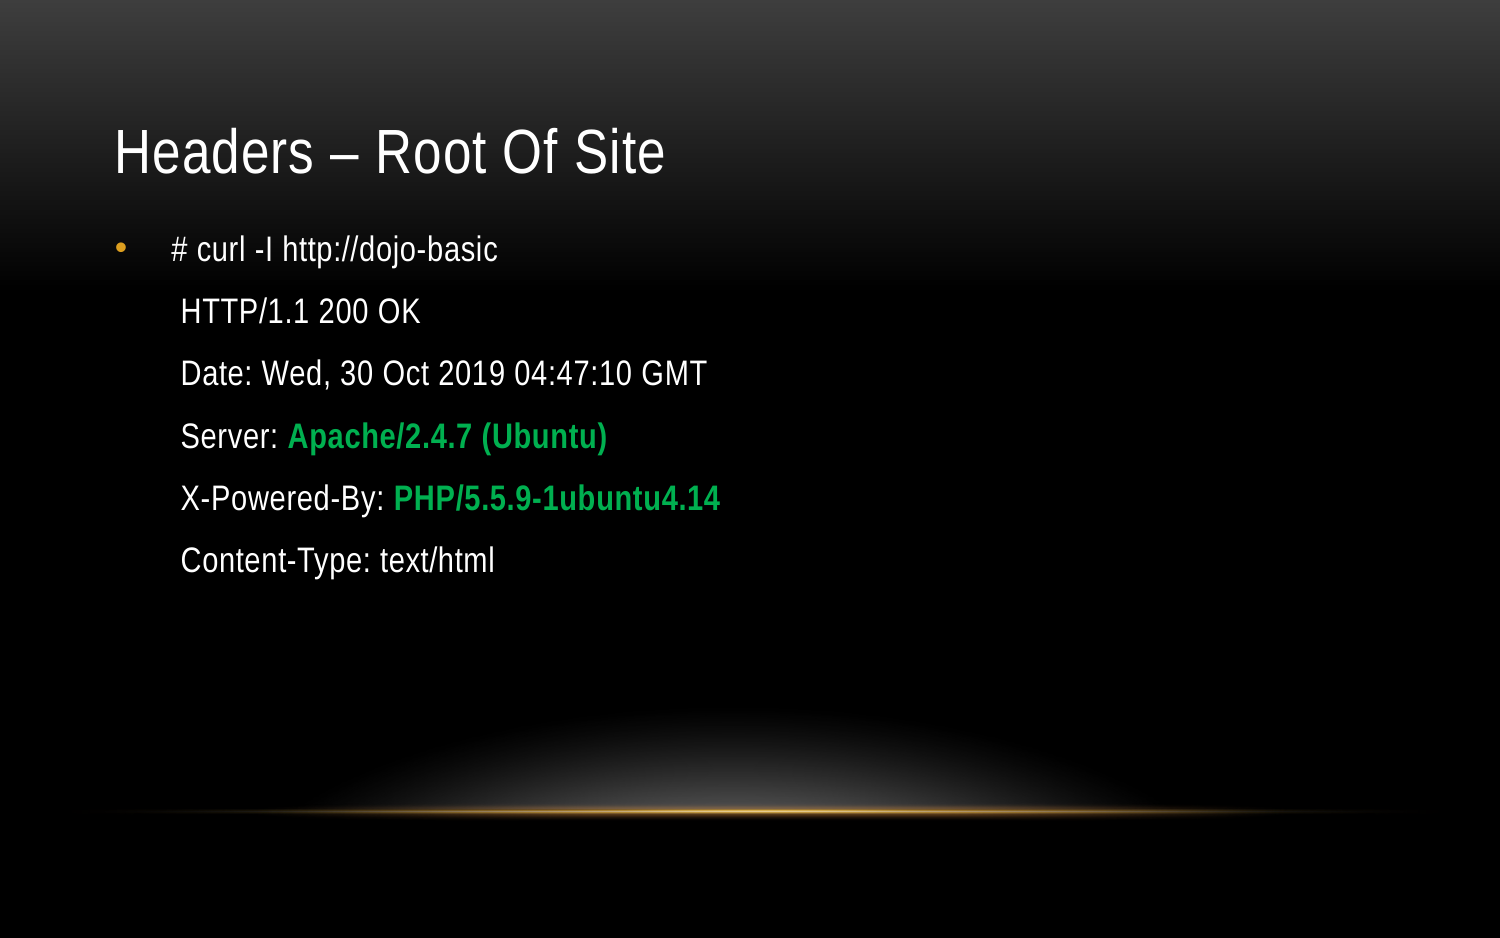

# Headers – Root Of Site
# curl -I http://dojo-basic
HTTP/1.1 200 OK
Date: Wed, 30 Oct 2019 04:47:10 GMT
Server: Apache/2.4.7 (Ubuntu)
X-Powered-By: PHP/5.5.9-1ubuntu4.14
Content-Type: text/html